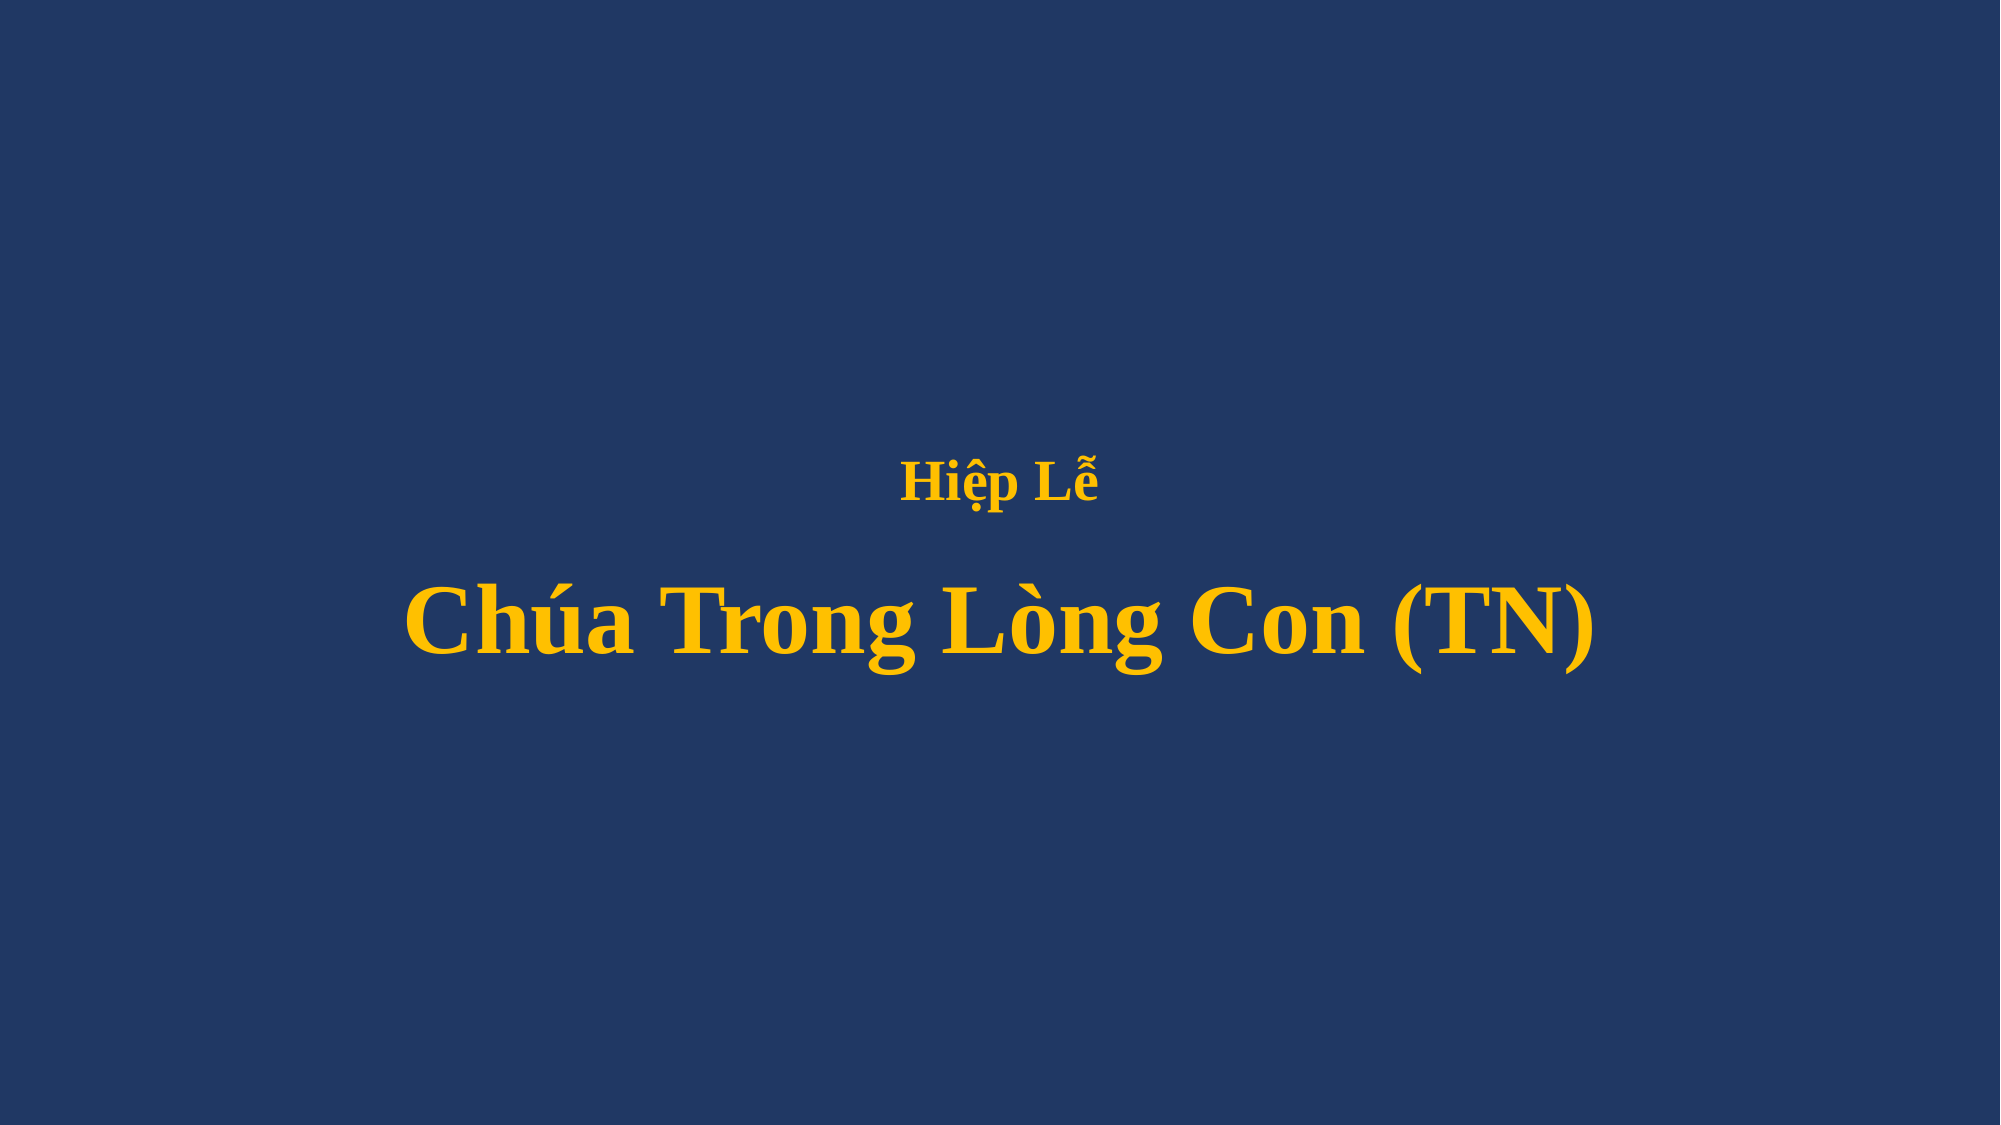

# Hiệp Lễ Chúa Trong Lòng Con (TN)